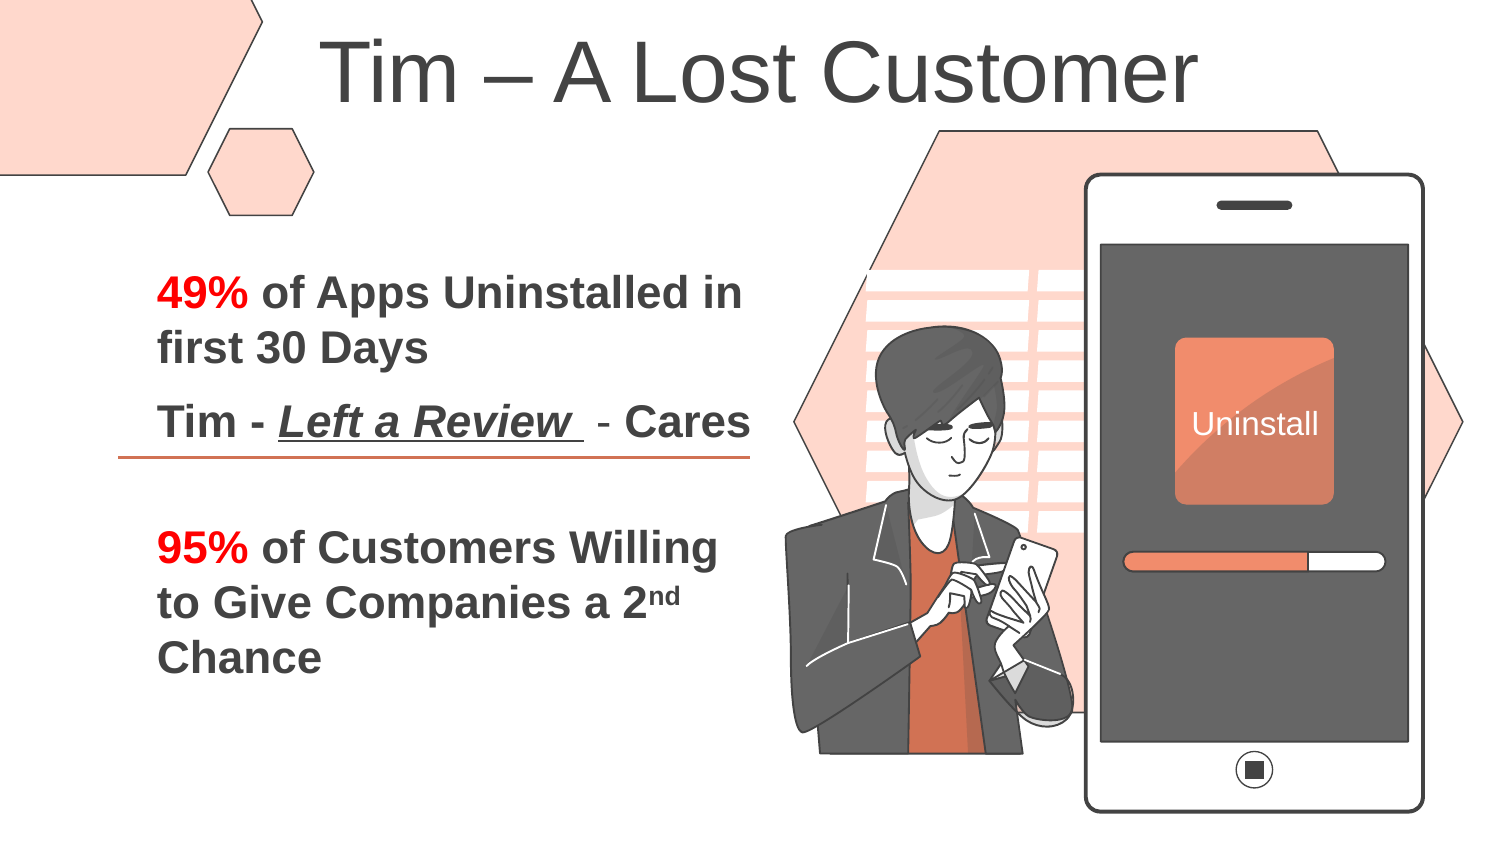

# Tim – A Lost Customer

49% of Apps Uninstalled in first 30 Days
Uninstall
Tim - Left a Review  - Cares
95% of Customers Willing to Give Companies a 2nd Chance